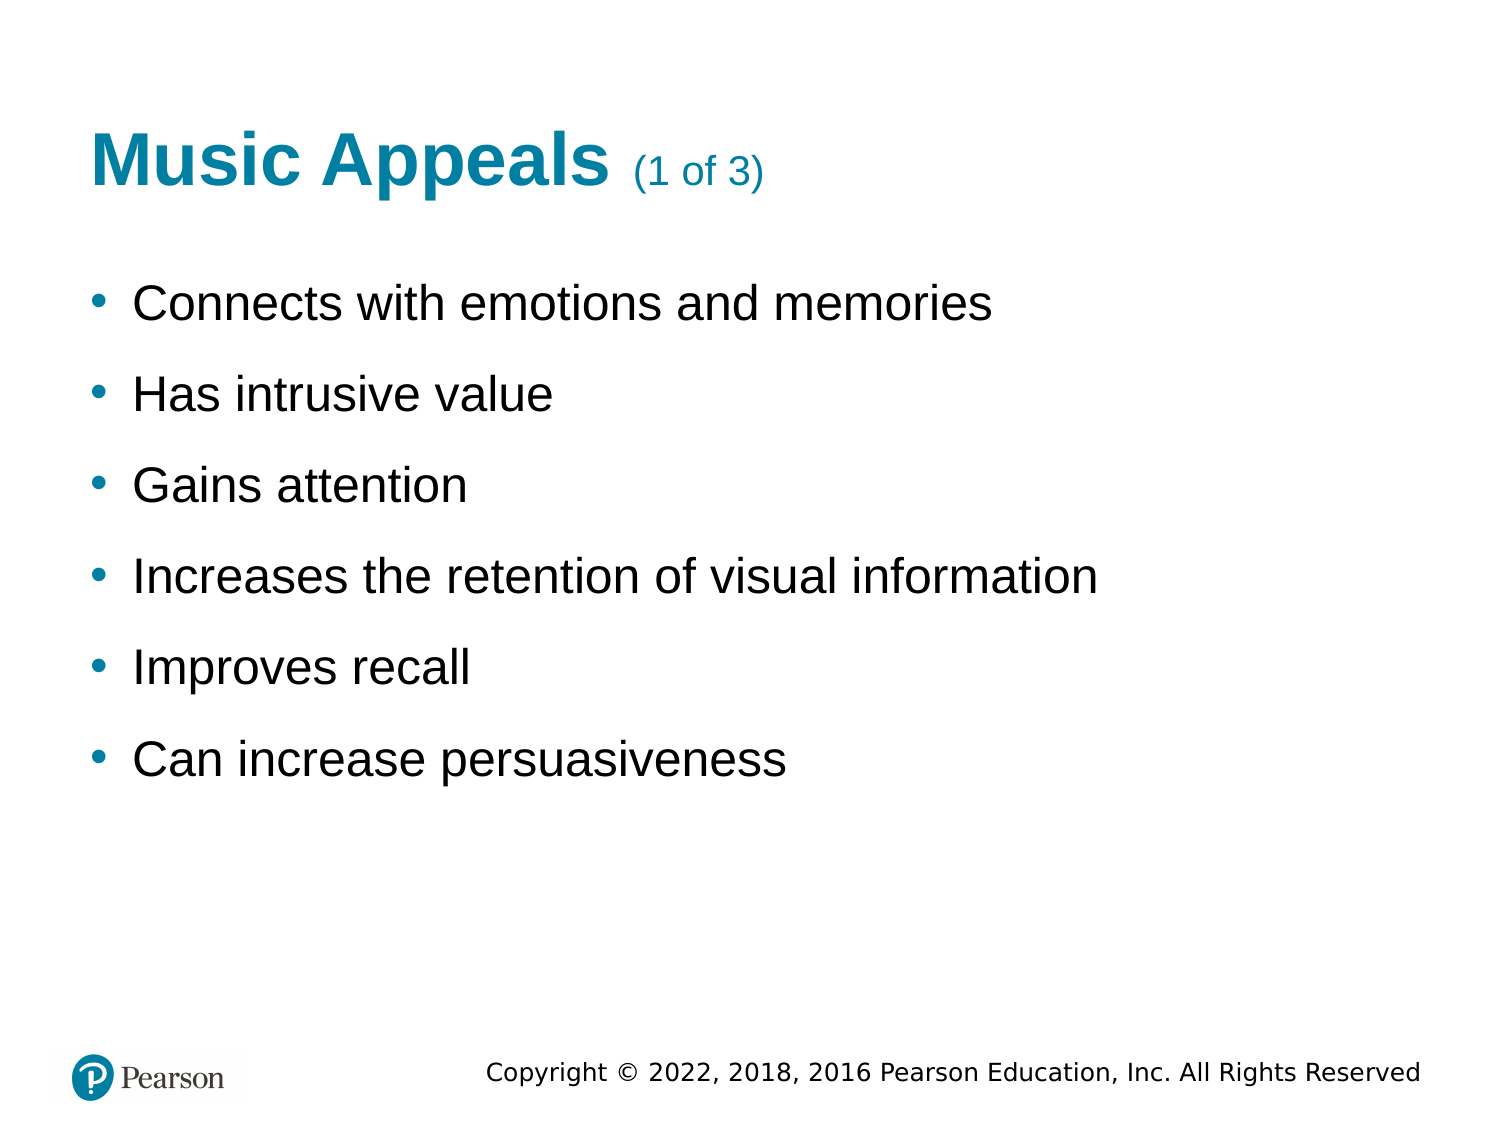

# Music Appeals (1 of 3)
Connects with emotions and memories
Has intrusive value
Gains attention
Increases the retention of visual information
Improves recall
Can increase persuasiveness